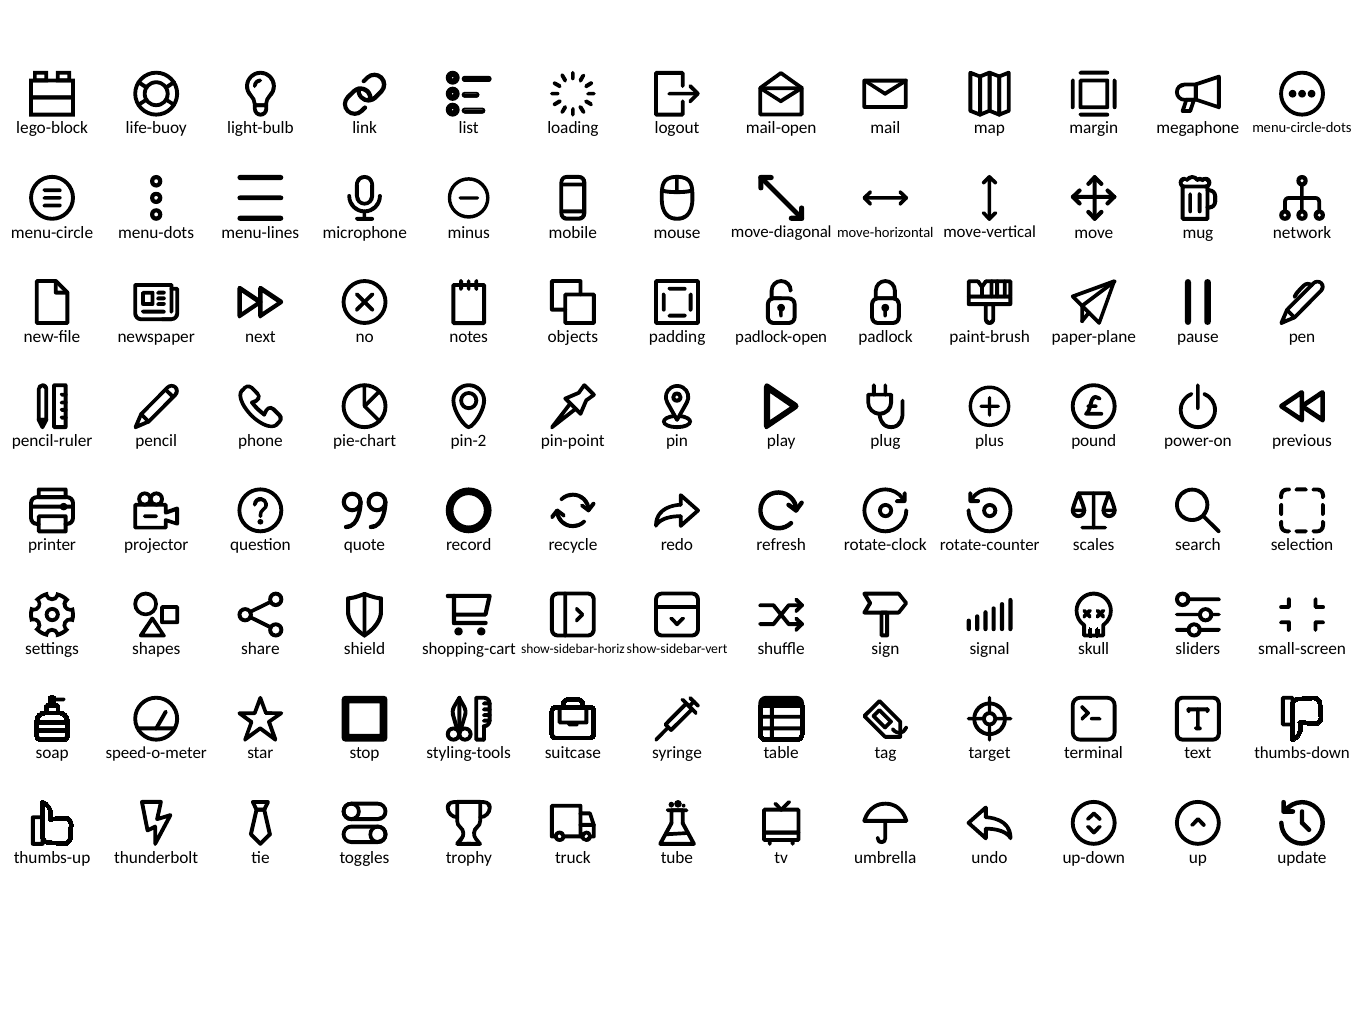

lego-block
life-buoy
light-bulb
link
list
loading
logout
mail-open
mail
map
margin
megaphone
menu-circle-dots

menu-circle
menu-dots
menu-lines
microphone
minus
mobile
mouse
move-diagonal
move-horizontal
move-vertical
move
mug
network

new-file
newspaper
next
no
notes
objects
padding
padlock-open
padlock
paint-brush
paper-plane
pause
pen

pencil-ruler
pencil
phone
pie-chart
pin-2
pin-point
pin
play
plug
plus
pound
power-on
previous

printer
projector
question
quote
record
recycle
redo
refresh
rotate-clock
rotate-counter
scales
search
selection

settings
shapes
share
shield
shopping-cart
show-sidebar-horiz
show-sidebar-vert
shuffle
sign
signal
skull
sliders
small-screen

soap
speed-o-meter
star
stop
styling-tools
suitcase
syringe
table
tag
target
terminal
text
thumbs-down

thumbs-up
thunderbolt
tie
toggles
trophy
truck
tube
tv
umbrella
undo
up-down
up
update